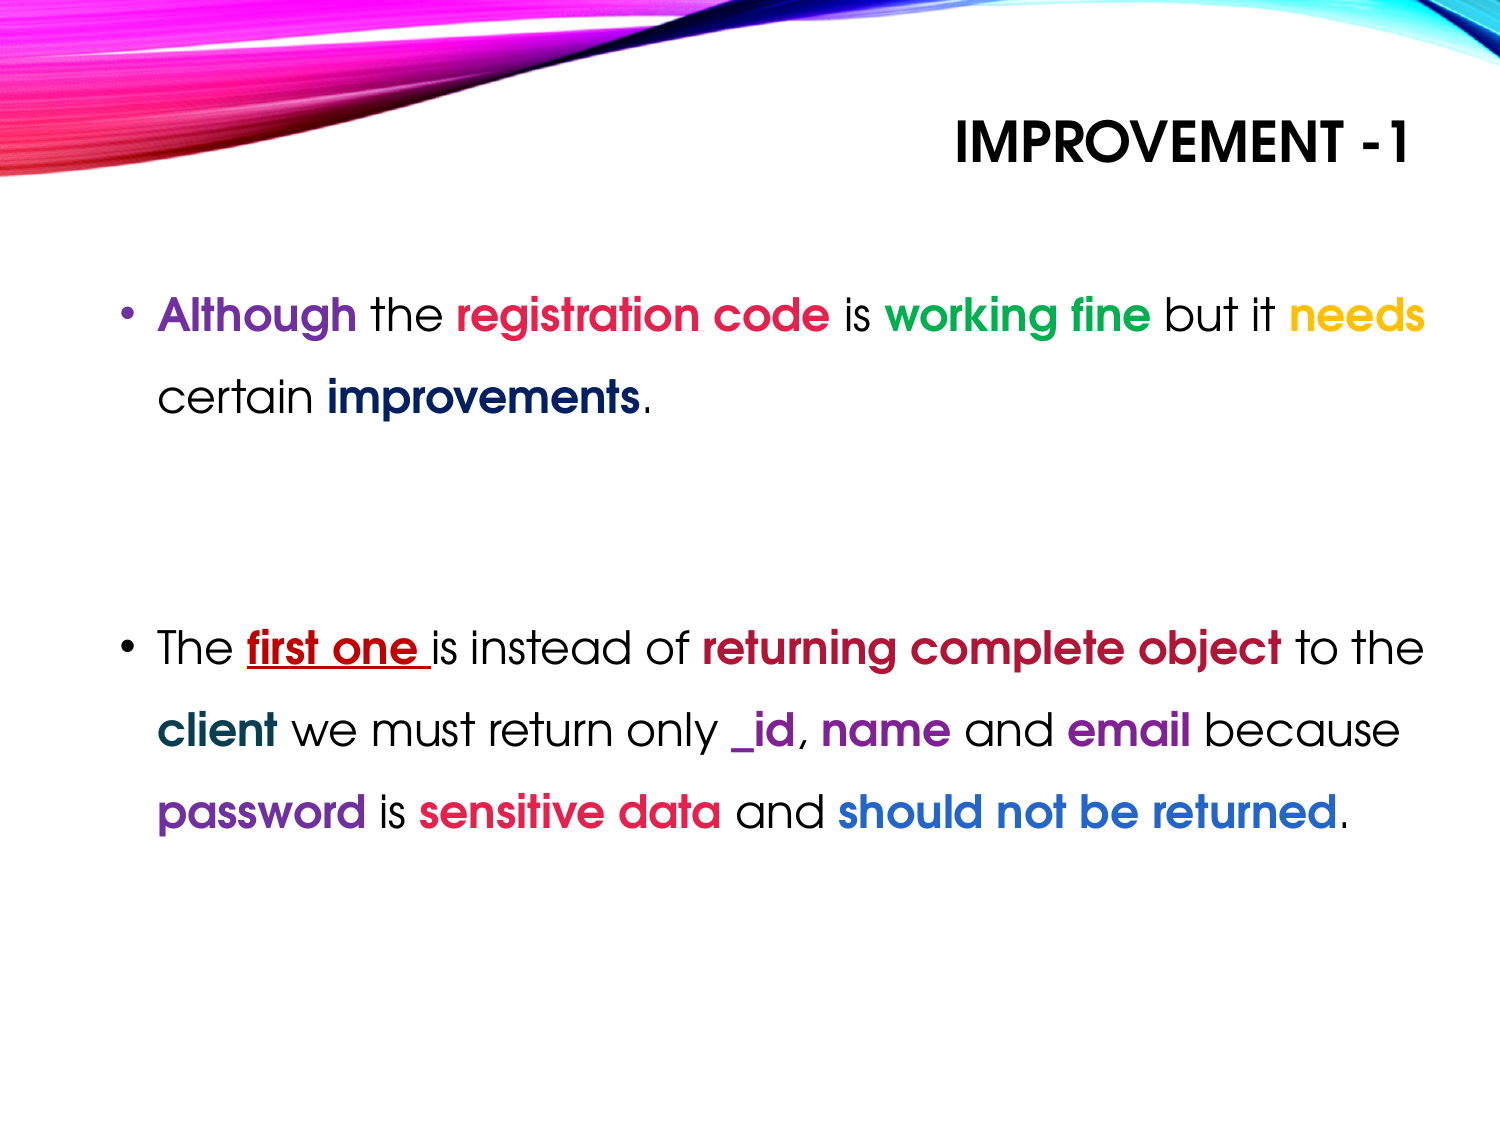

# Improvement -1
Although the registration code is working fine but it needs certain improvements.

The first one is instead of returning complete object to the client we must return only _id, name and email because password is sensitive data and should not be returned.